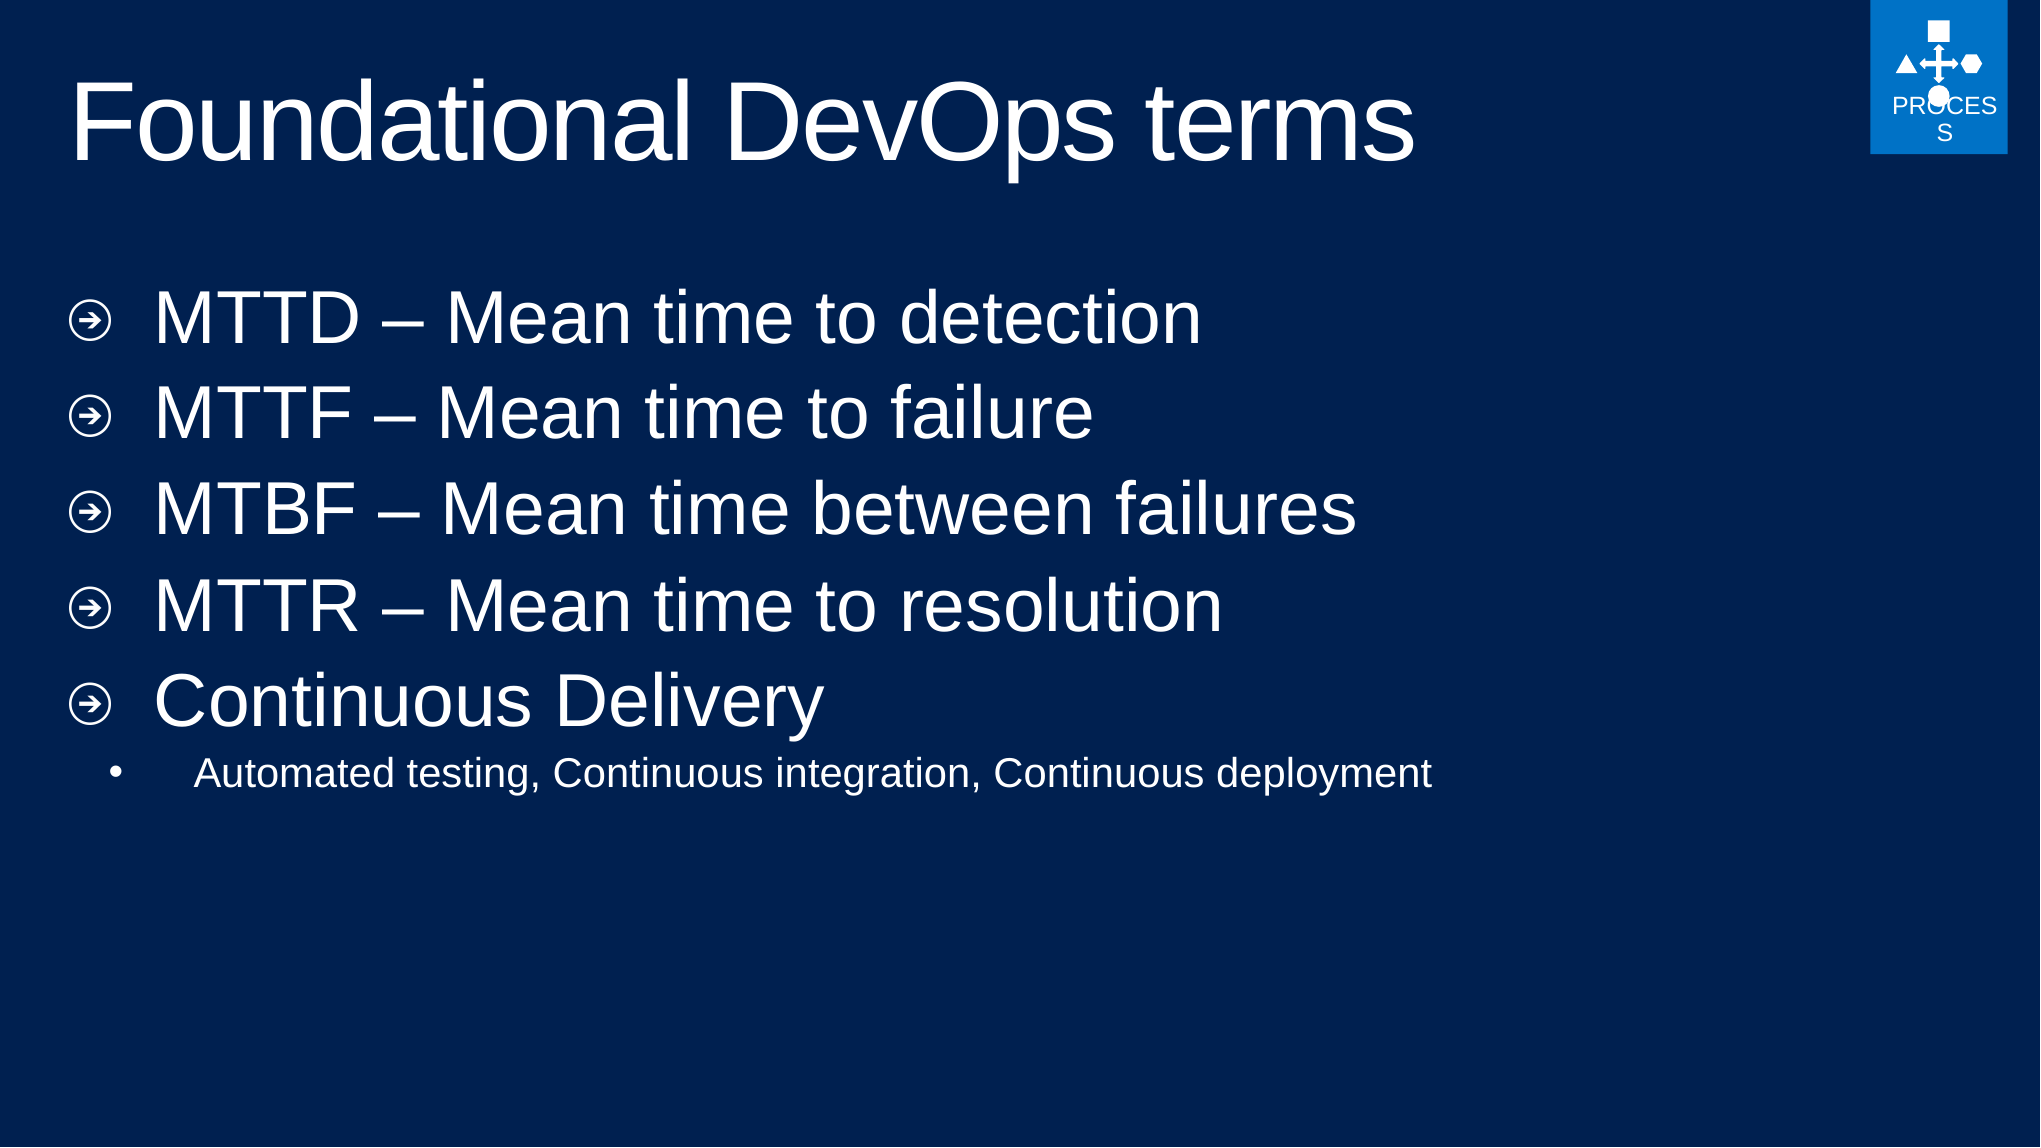

PROCESS

# Foundational DevOps terms
MTTD – Mean time to detection
MTTF – Mean time to failure
MTBF – Mean time between failures
MTTR – Mean time to resolution
Continuous Delivery
Automated testing, Continuous integration, Continuous deployment